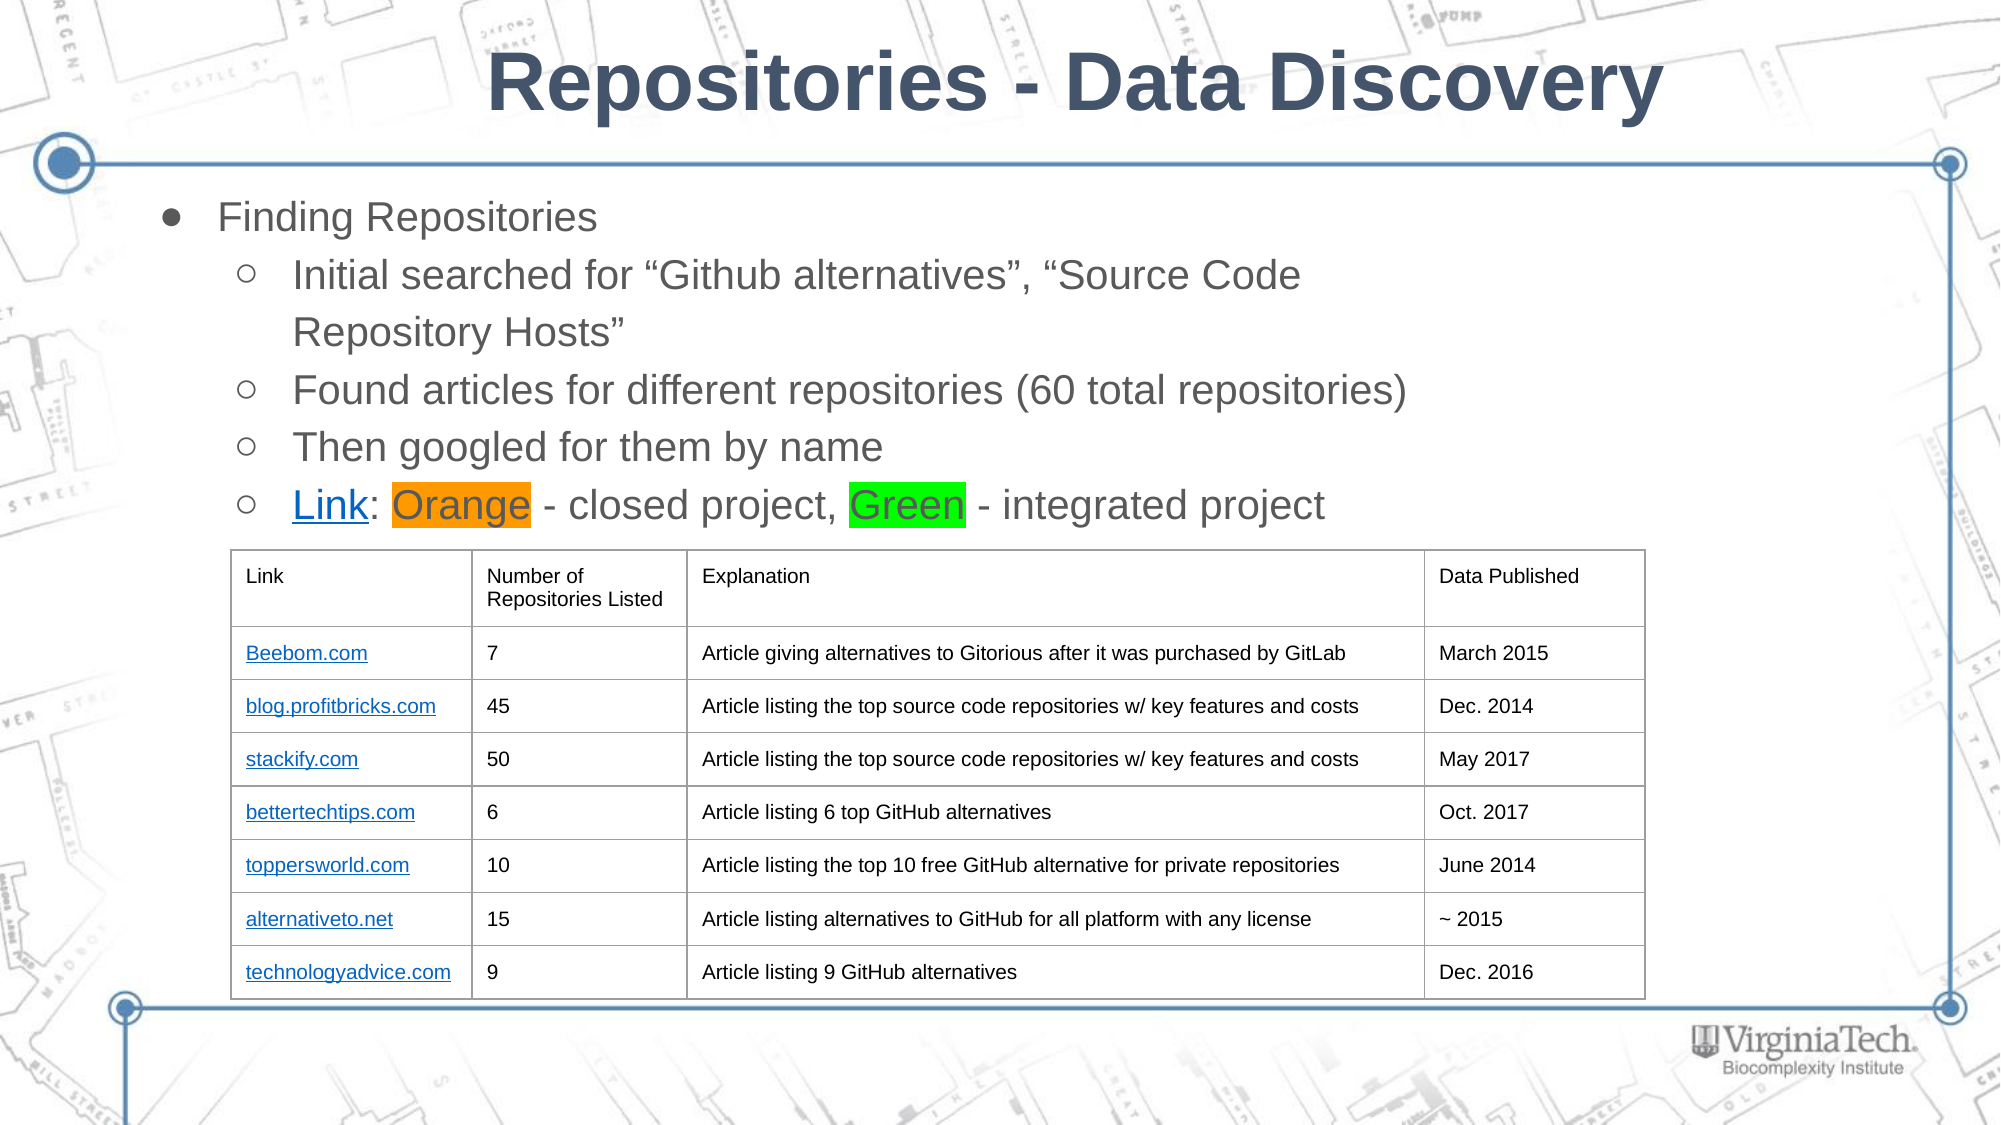

# Repositories - Data Discovery
Finding Repositories
Initial searched for “Github alternatives”, “Source Code Repository Hosts”
Found articles for different repositories (60 total repositories)
Then googled for them by name
Link: Orange - closed project, Green - integrated project

| Link | Number of Repositories Listed | Explanation | Data Published |
| --- | --- | --- | --- |
| Beebom.com | 7 | Article giving alternatives to Gitorious after it was purchased by GitLab | March 2015 |
| blog.profitbricks.com | 45 | Article listing the top source code repositories w/ key features and costs | Dec. 2014 |
| stackify.com | 50 | Article listing the top source code repositories w/ key features and costs | May 2017 |
| bettertechtips.com | 6 | Article listing 6 top GitHub alternatives | Oct. 2017 |
| toppersworld.com | 10 | Article listing the top 10 free GitHub alternative for private repositories | June 2014 |
| alternativeto.net | 15 | Article listing alternatives to GitHub for all platform with any license | ~ 2015 |
| technologyadvice.com | 9 | Article listing 9 GitHub alternatives | Dec. 2016 |